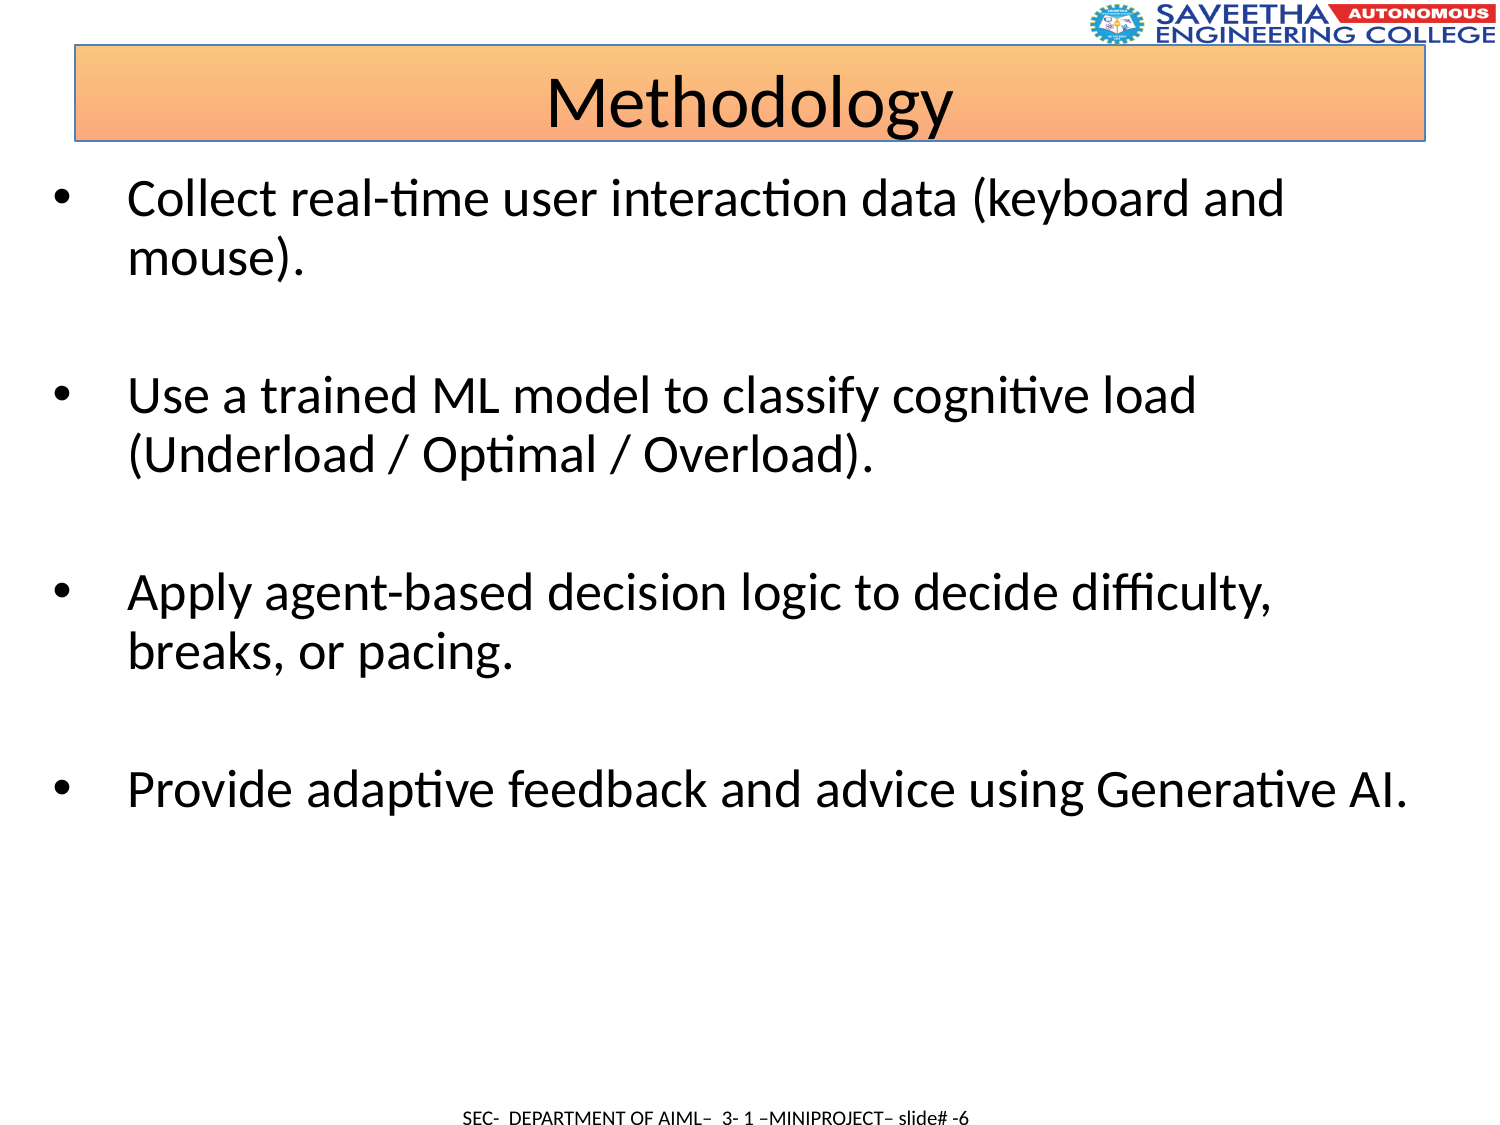

Methodology
Collect real-time user interaction data (keyboard and mouse).

Use a trained ML model to classify cognitive load (Underload / Optimal / Overload).

Apply agent-based decision logic to decide difficulty, breaks, or pacing.

Provide adaptive feedback and advice using Generative AI.